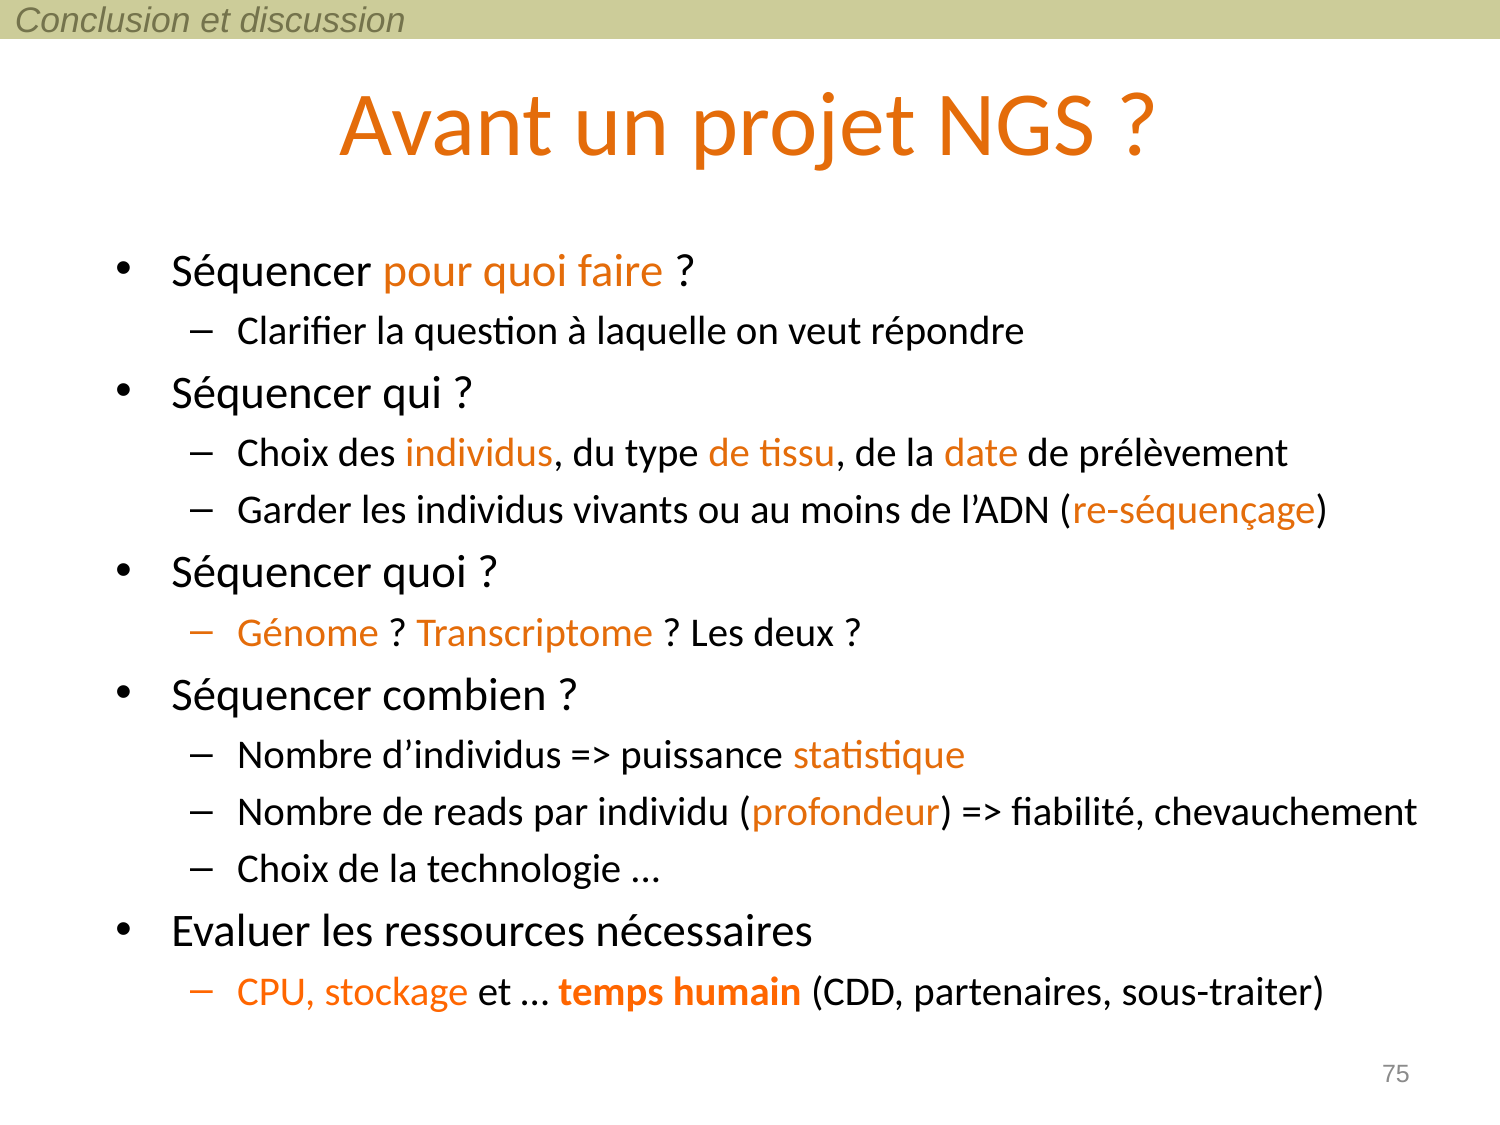

Conclusion et discussion
# Avant un projet NGS ?
Séquencer pour quoi faire ?
Clarifier la question à laquelle on veut répondre
Séquencer qui ?
Choix des individus, du type de tissu, de la date de prélèvement
Garder les individus vivants ou au moins de l’ADN (re-séquençage)
Séquencer quoi ?
Génome ? Transcriptome ? Les deux ?
Séquencer combien ?
Nombre d’individus => puissance statistique
Nombre de reads par individu (profondeur) => fiabilité, chevauchement
Choix de la technologie ...
Evaluer les ressources nécessaires
CPU, stockage et … temps humain (CDD, partenaires, sous-traiter)

75